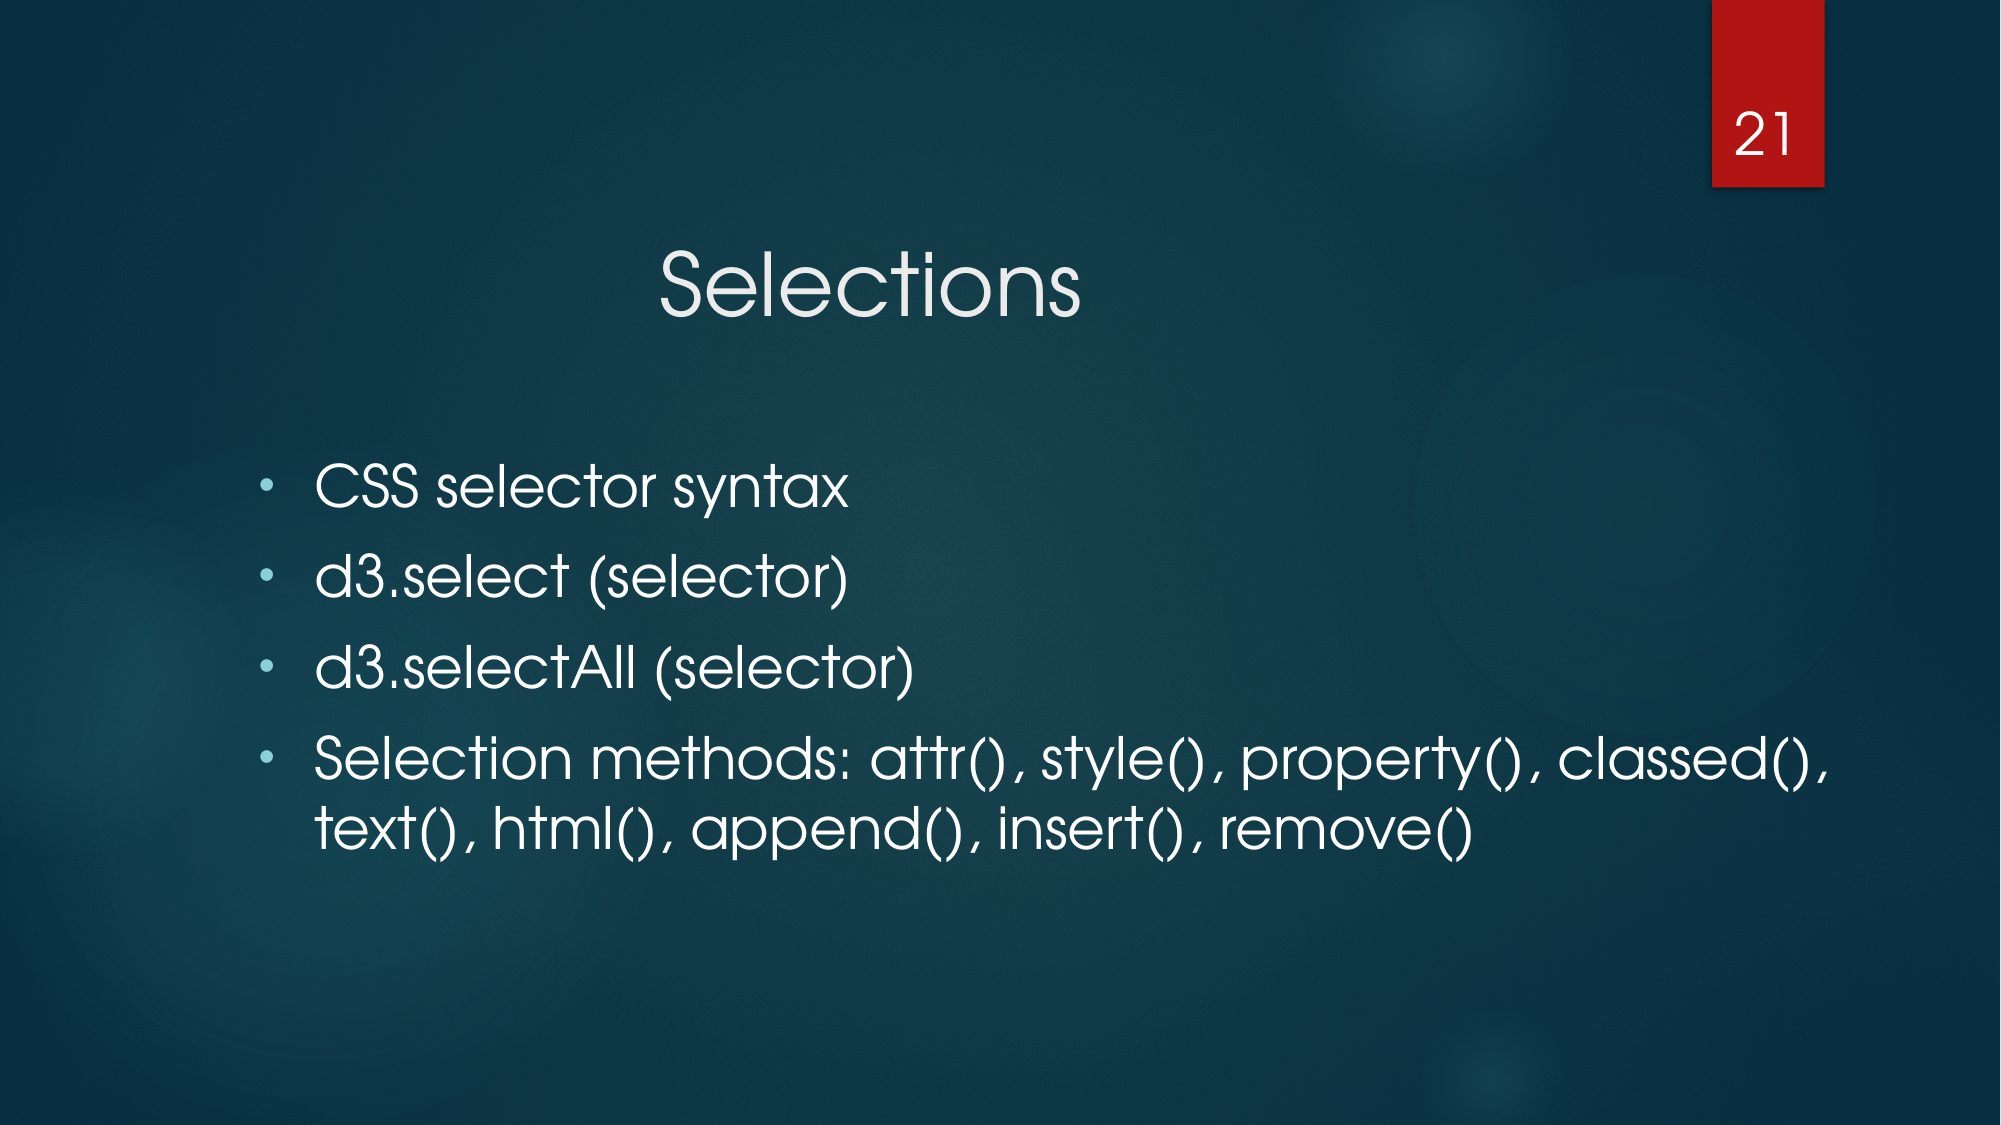

21
# Selections
CSS selector syntax
d3.select (selector)
d3.selectAll (selector)
Selection methods: attr(), style(), property(), classed(), text(), html(), append(), insert(), remove()